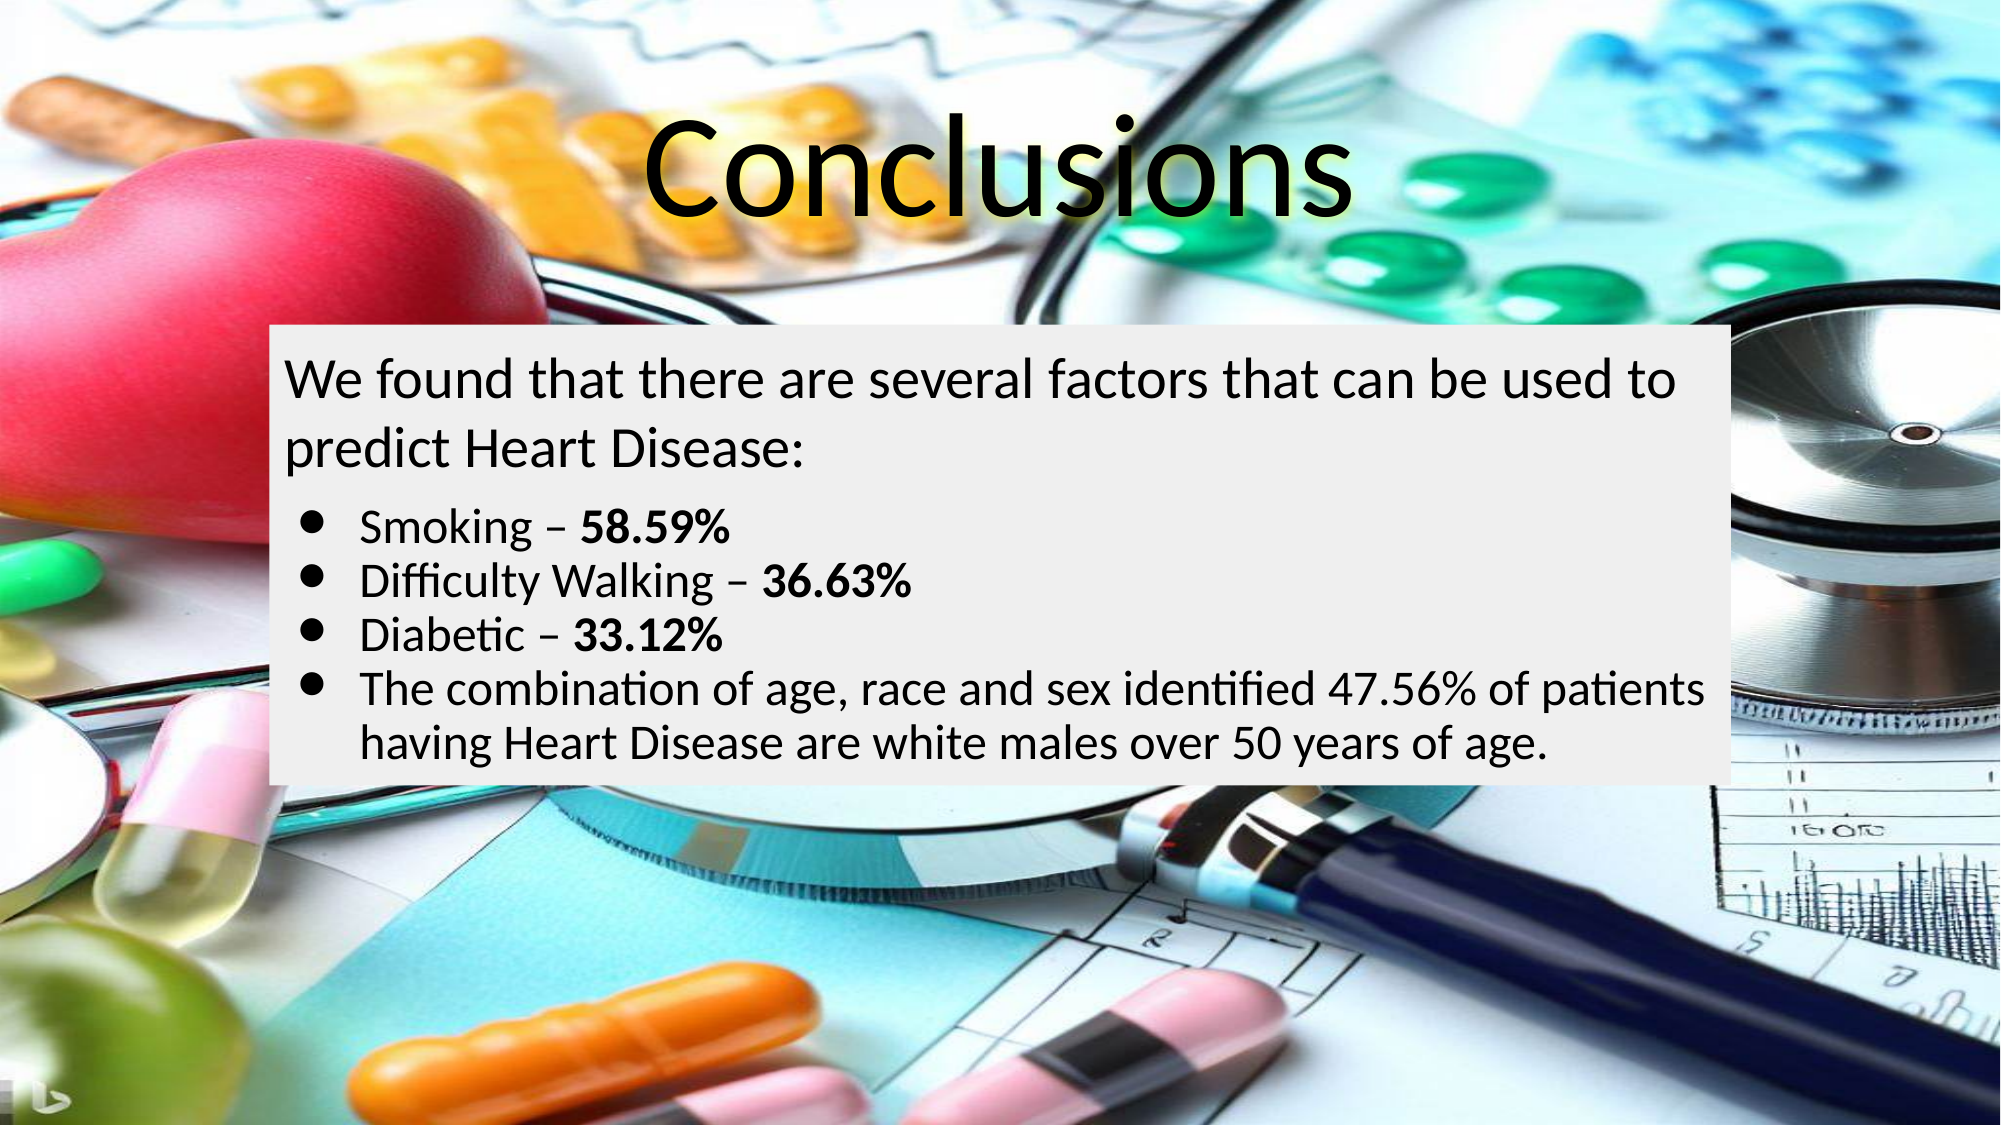

# Conclusions
We found that there are several factors that can be used to predict Heart Disease:
Smoking – 58.59%
Difficulty Walking – 36.63%
Diabetic – 33.12%
The combination of age, race and sex identified 47.56% of patients having Heart Disease are white males over 50 years of age.